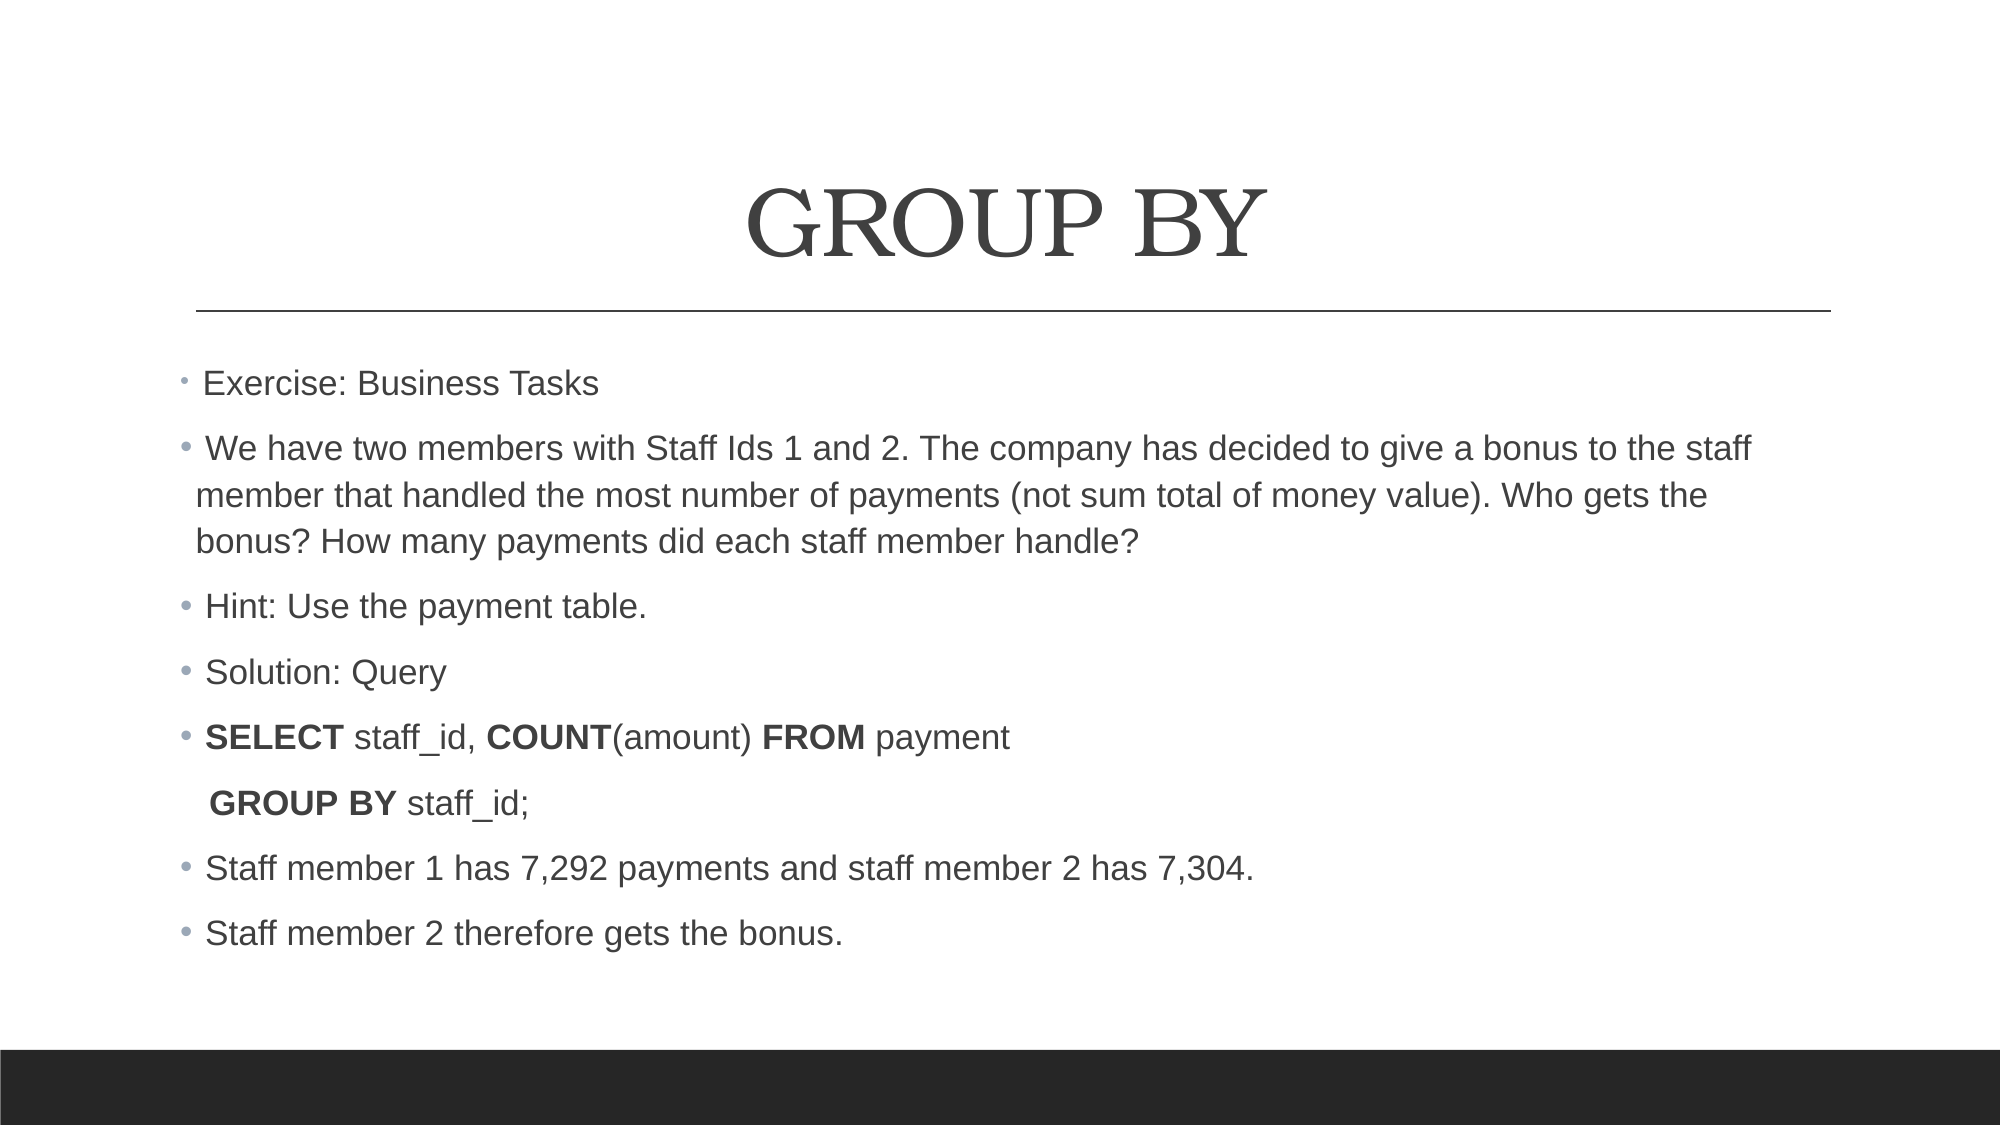

# GROUP BY
 Exercise: Business Tasks
 We have two members with Staff Ids 1 and 2. The company has decided to give a bonus to the staff member that handled the most number of payments (not sum total of money value). Who gets the bonus? How many payments did each staff member handle?
 Hint: Use the payment table.
 Solution: Query
 SELECT staff_id, COUNT(amount) FROM payment
   GROUP BY staff_id;
 Staff member 1 has 7,292 payments and staff member 2 has 7,304.
 Staff member 2 therefore gets the bonus.